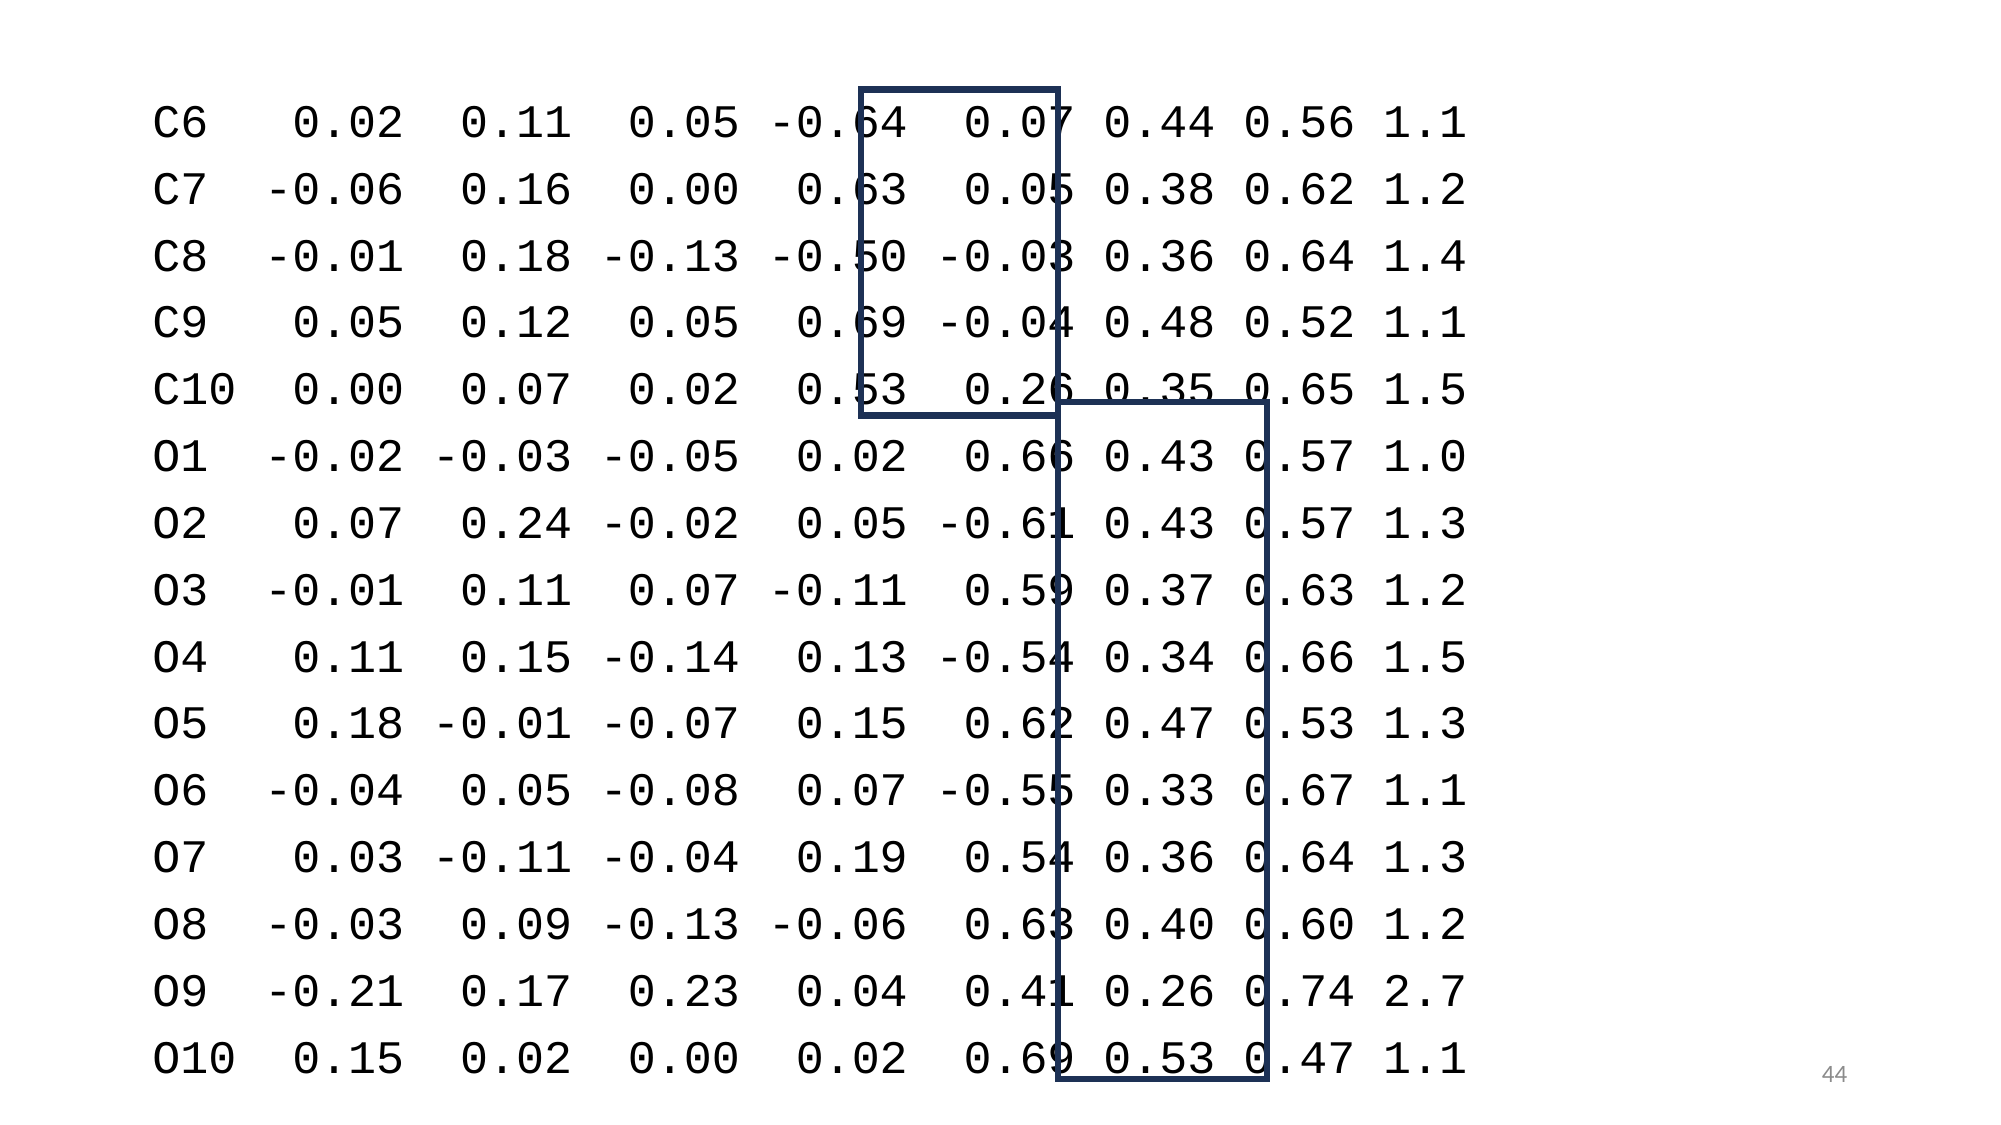

C6   0.02  0.11  0.05 -0.64  0.07 0.44 0.56 1.1
C7  -0.06  0.16  0.00  0.63  0.05 0.38 0.62 1.2
C8  -0.01  0.18 -0.13 -0.50 -0.03 0.36 0.64 1.4
C9   0.05  0.12  0.05  0.69 -0.04 0.48 0.52 1.1
C10  0.00  0.07  0.02  0.53  0.26 0.35 0.65 1.5
O1  -0.02 -0.03 -0.05  0.02  0.66 0.43 0.57 1.0
O2   0.07  0.24 -0.02  0.05 -0.61 0.43 0.57 1.3
O3  -0.01  0.11  0.07 -0.11  0.59 0.37 0.63 1.2
O4   0.11  0.15 -0.14  0.13 -0.54 0.34 0.66 1.5
O5   0.18 -0.01 -0.07  0.15  0.62 0.47 0.53 1.3
O6  -0.04  0.05 -0.08  0.07 -0.55 0.33 0.67 1.1
O7   0.03 -0.11 -0.04  0.19  0.54 0.36 0.64 1.3
O8  -0.03  0.09 -0.13 -0.06  0.63 0.40 0.60 1.2
O9  -0.21  0.17  0.23  0.04  0.41 0.26 0.74 2.7
O10  0.15  0.02  0.00  0.02  0.69 0.53 0.47 1.1

44